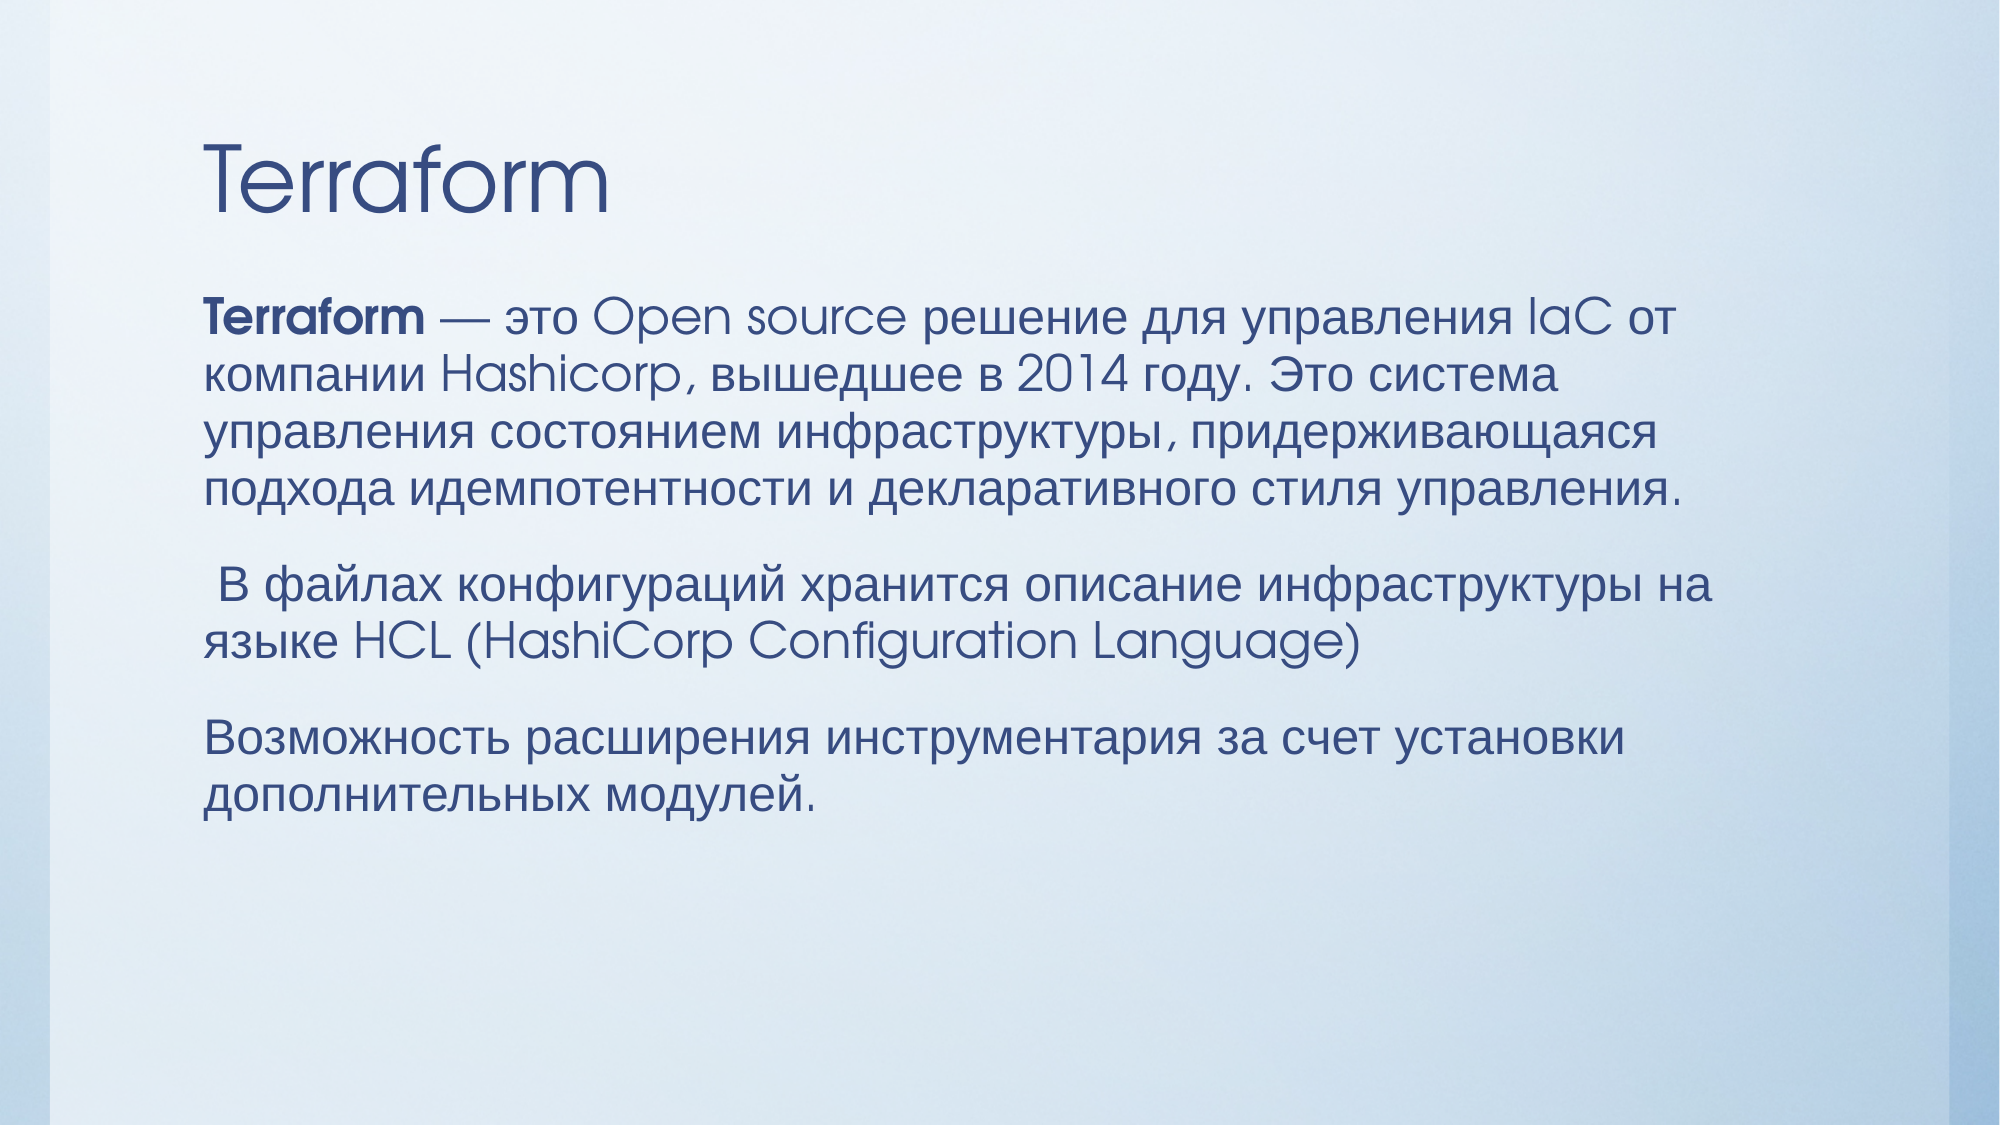

# Terraform
Terraform — это Open source решение для управления IaC от компании Hashicorp, вышедшее в 2014 году. Это система управления состоянием инфраструктуры, придерживающаяся подхода идемпотентности и декларативного стиля управления.
 В файлах конфигураций хранится описание инфраструктуры на языке HCL (HashiCorp Configuration Language)
Возможность расширения инструментария за счет установки дополнительных модулей.